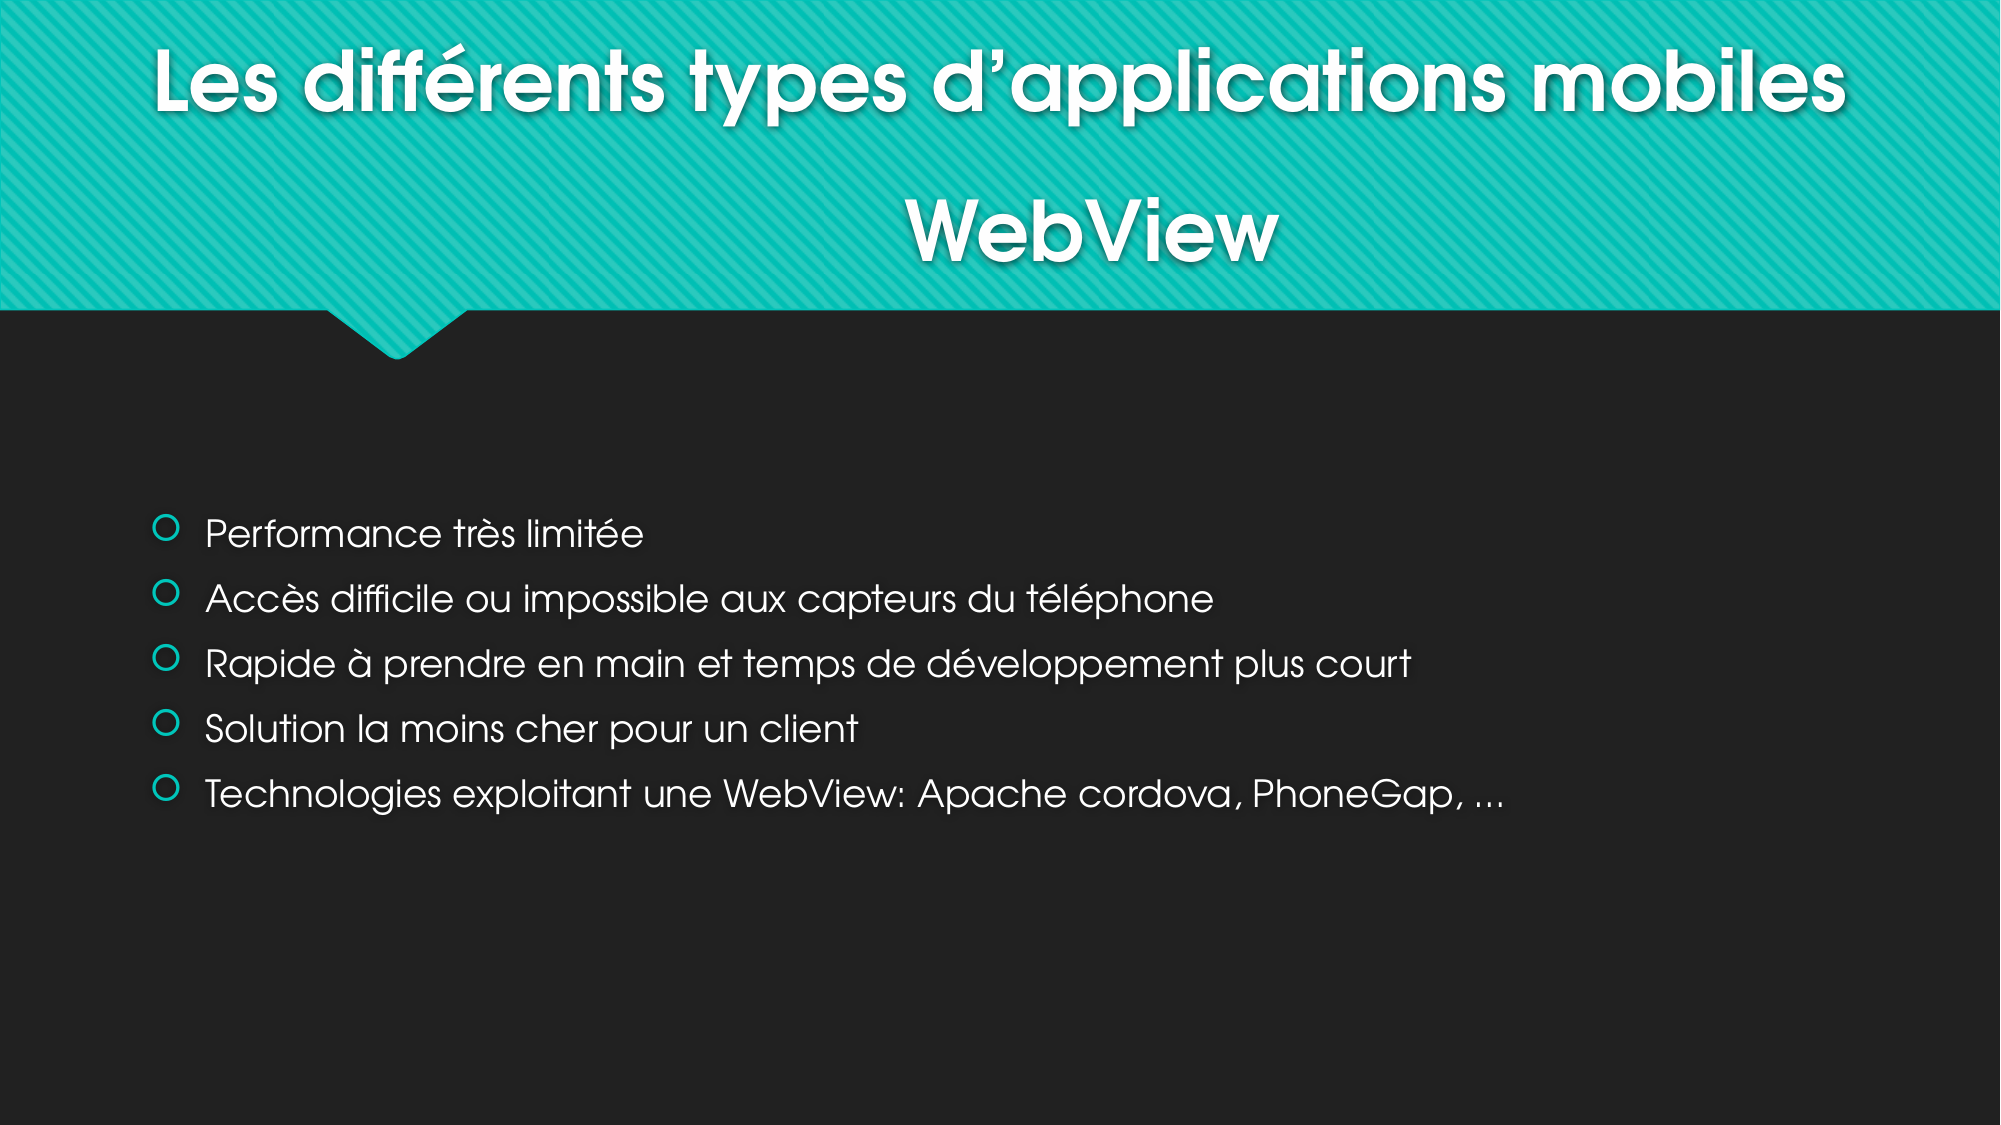

# Les différents types d’applications mobiles         WebView
Performance très limitée
Accès difficile ou impossible aux capteurs du téléphone
Rapide à prendre en main et temps de développement plus court
Solution la moins cher pour un client
Technologies exploitant une WebView: Apache cordova, PhoneGap, …